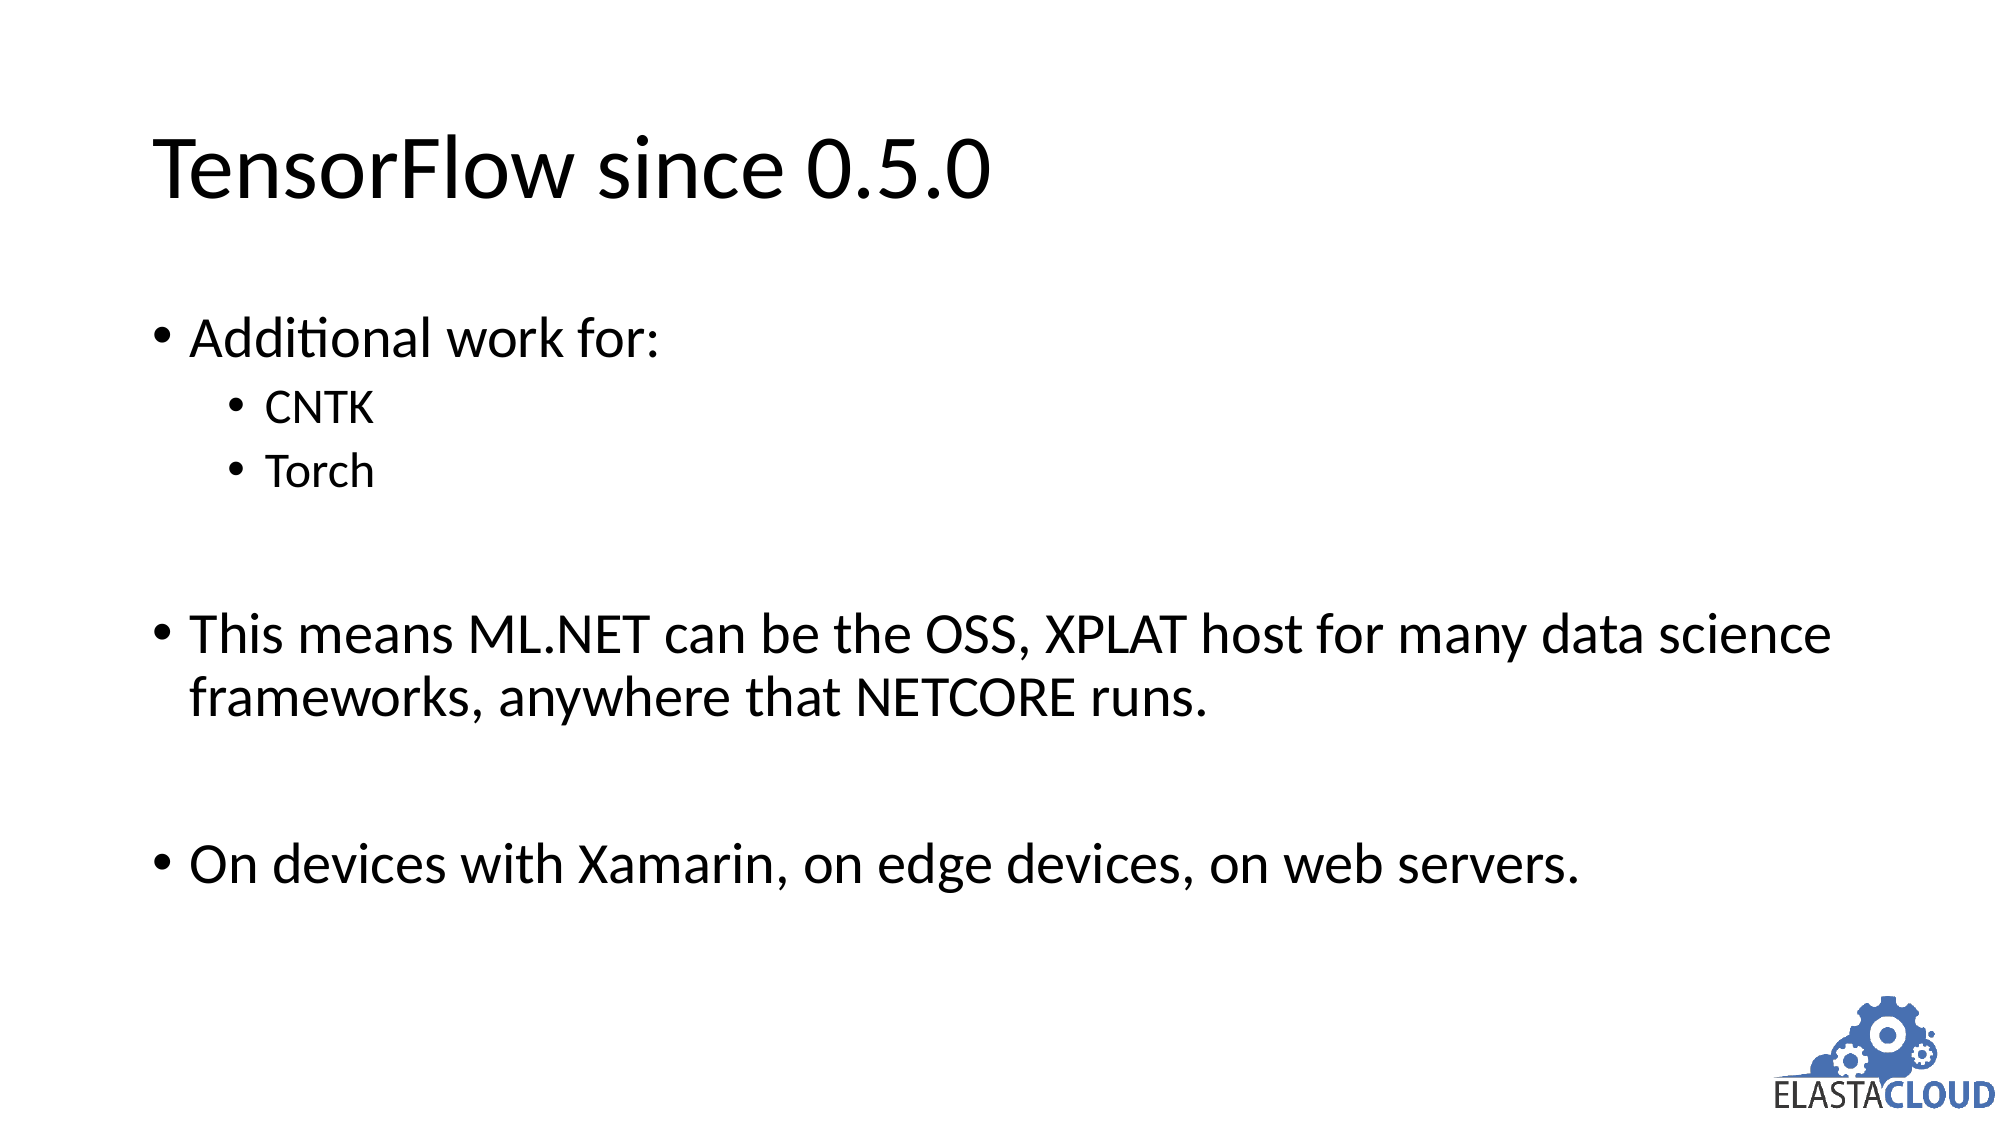

# TensorFlow since 0.5.0
Additional work for:
CNTK
Torch

This means ML.NET can be the OSS, XPLAT host for many data science frameworks, anywhere that NETCORE runs.

On devices with Xamarin, on edge devices, on web servers.